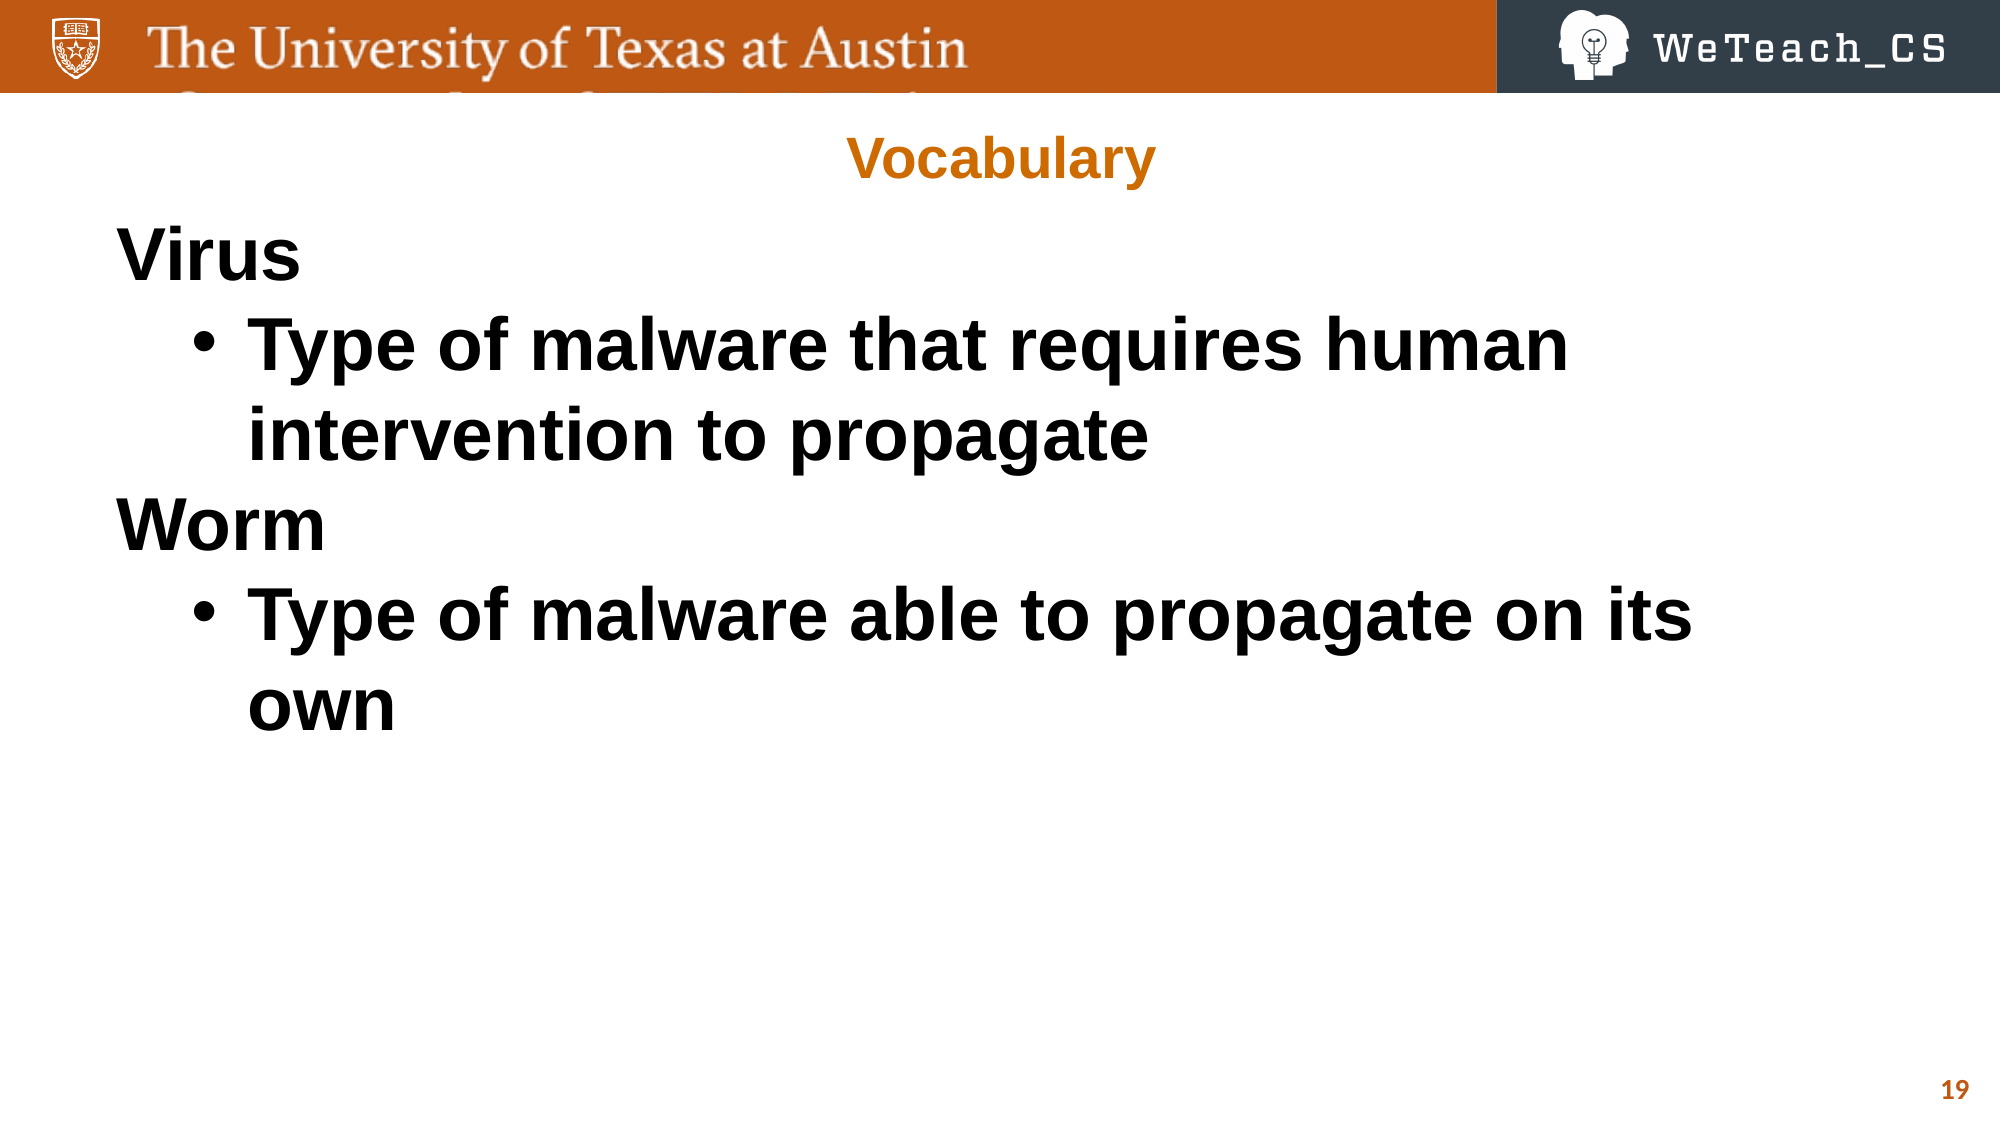

Vocabulary
Virus
Type of malware that requires human intervention to propagate
Worm
Type of malware able to propagate on its own